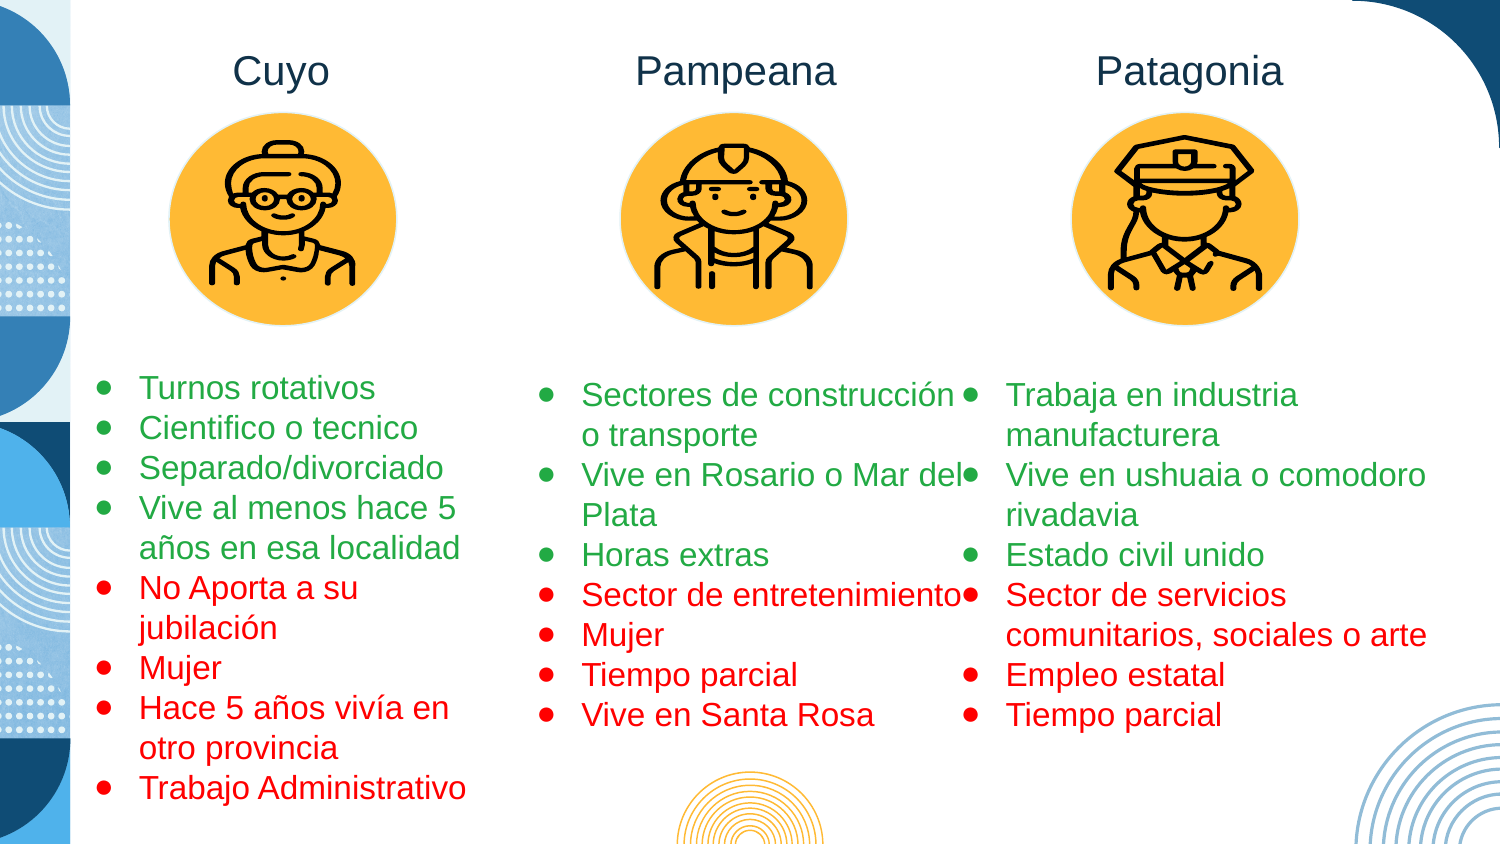

Cuyo
Pampeana
Patagonia

Turnos rotativos
Cientifico o tecnico
Separado/divorciado
Vive al menos hace 5 años en esa localidad
No Aporta a su jubilación
Mujer
Hace 5 años vivía en otro provincia
Trabajo Administrativo
Sectores de construcción o transporte
Vive en Rosario o Mar del Plata
Horas extras
Sector de entretenimiento
Mujer
Tiempo parcial
Vive en Santa Rosa
Trabaja en industria manufacturera
Vive en ushuaia o comodoro rivadavia
Estado civil unido
Sector de servicios comunitarios, sociales o arte
Empleo estatal
Tiempo parcial